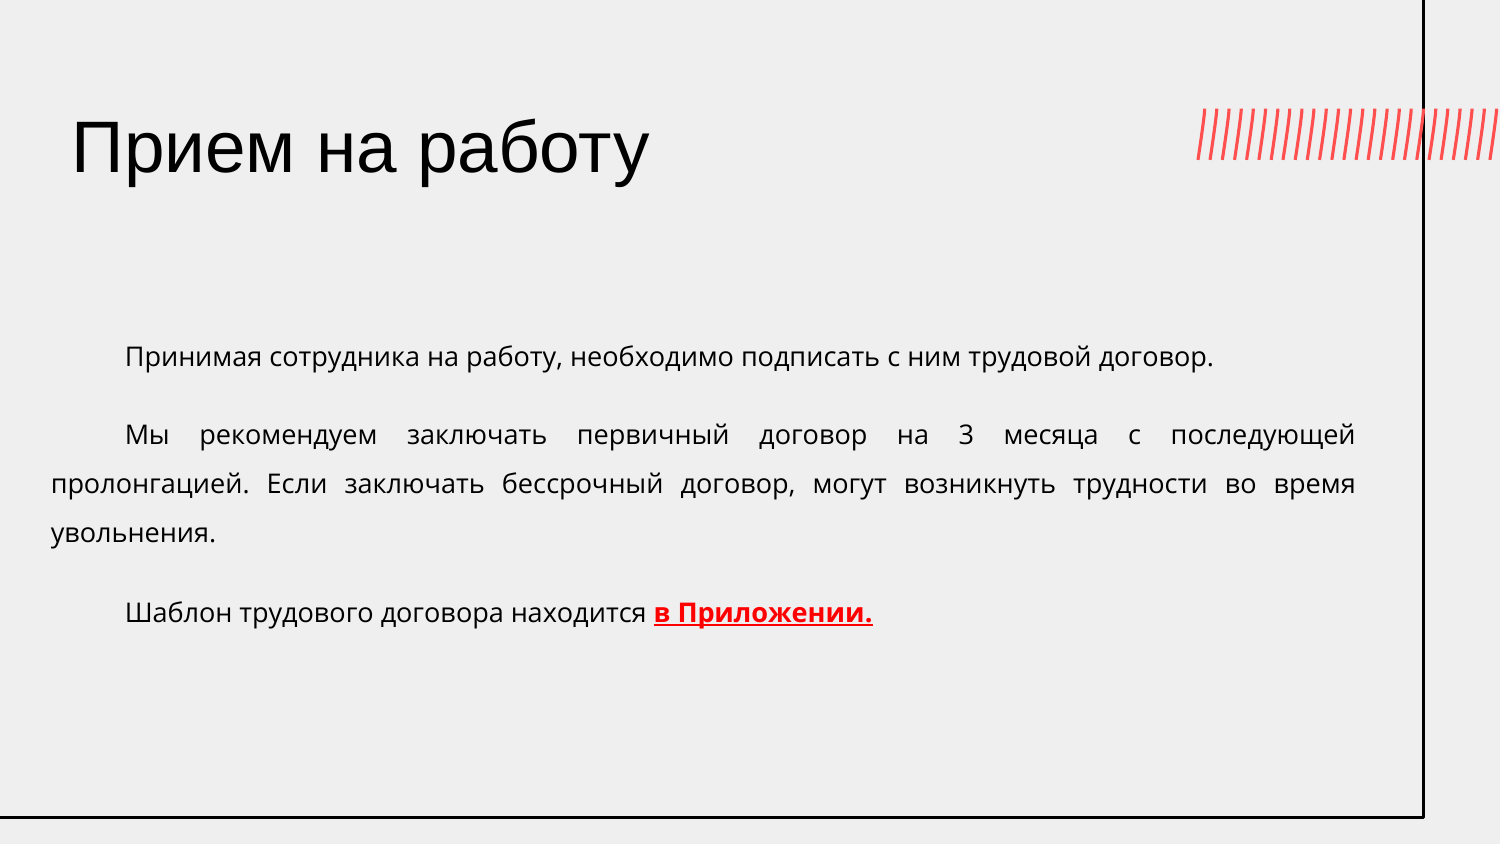

# Прием на работу
Принимая сотрудника на работу, необходимо подписать с ним трудовой договор.
Мы рекомендуем заключать первичный договор на 3 месяца с последующей пролонгацией. Если заключать бессрочный договор, могут возникнуть трудности во время увольнения.
Шаблон трудового договора находится в Приложении.